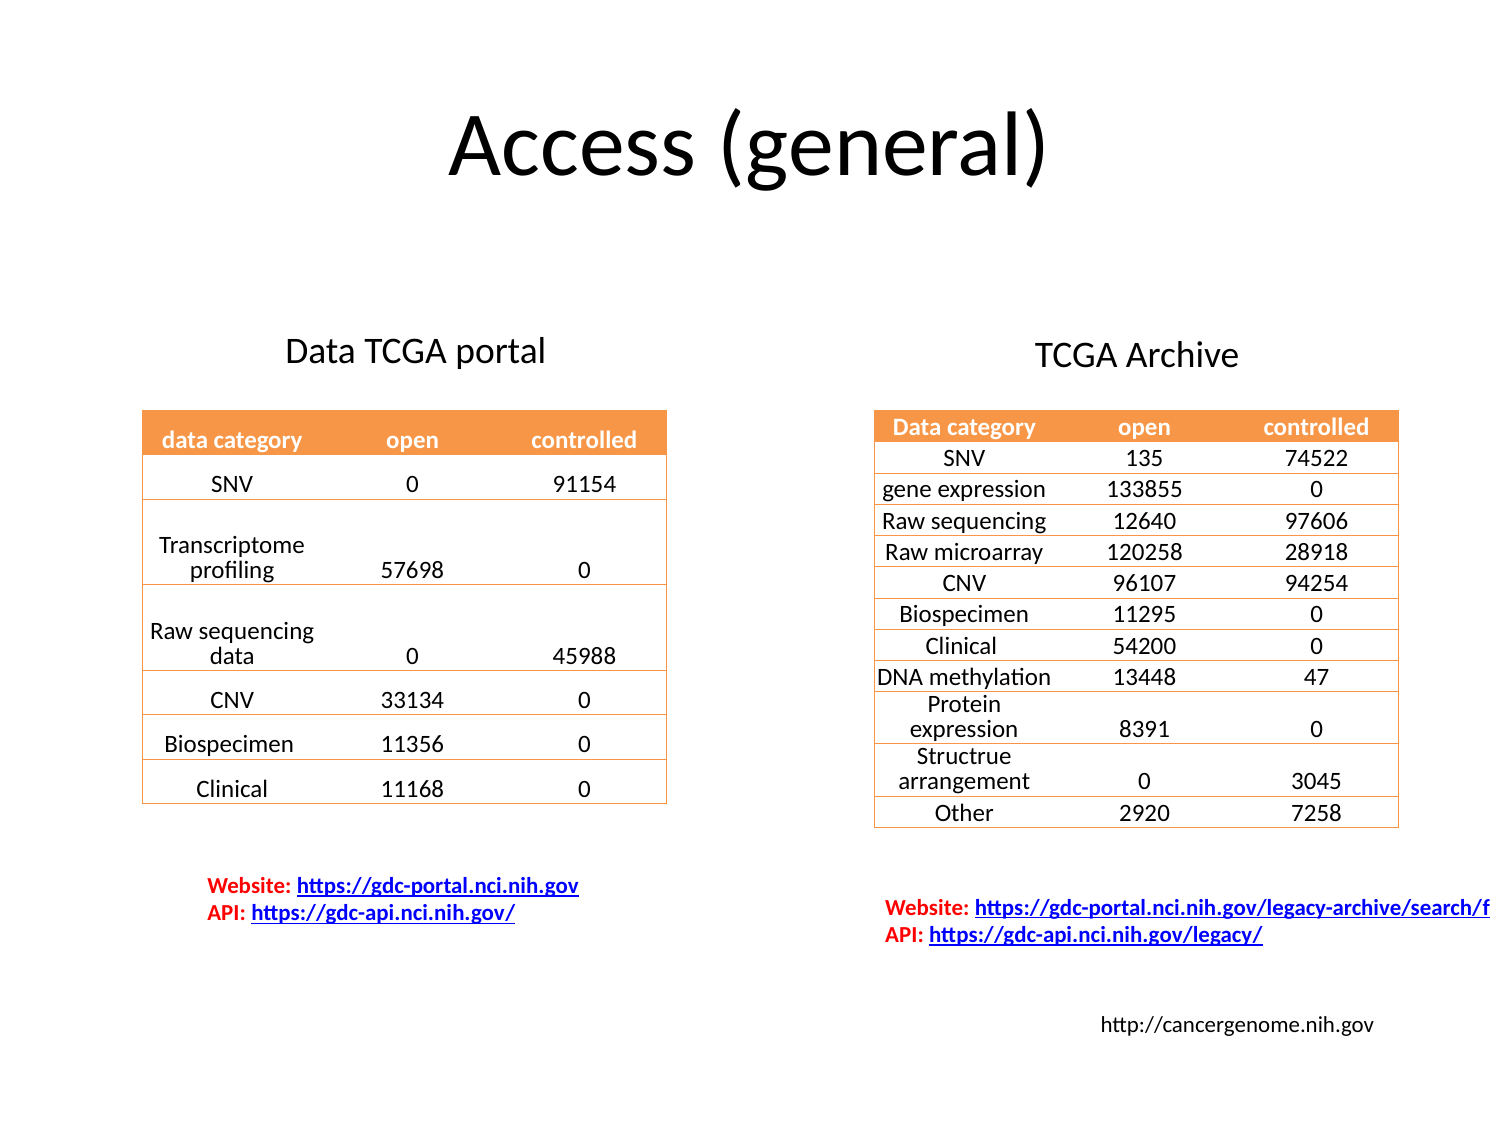

# Access (general)
Data TCGA portal
TCGA Archive
| data category | open | controlled |
| --- | --- | --- |
| SNV | 0 | 91154 |
| Transcriptome profiling | 57698 | 0 |
| Raw sequencing data | 0 | 45988 |
| CNV | 33134 | 0 |
| Biospecimen | 11356 | 0 |
| Clinical | 11168 | 0 |
| Data category | open | controlled |
| --- | --- | --- |
| SNV | 135 | 74522 |
| gene expression | 133855 | 0 |
| Raw sequencing | 12640 | 97606 |
| Raw microarray | 120258 | 28918 |
| CNV | 96107 | 94254 |
| Biospecimen | 11295 | 0 |
| Clinical | 54200 | 0 |
| DNA methylation | 13448 | 47 |
| Protein expression | 8391 | 0 |
| Structrue arrangement | 0 | 3045 |
| Other | 2920 | 7258 |
Website: https://gdc-portal.nci.nih.gov
API: https://gdc-api.nci.nih.gov/

Website: https://gdc-portal.nci.nih.gov/legacy-archive/search/f
API: https://gdc-api.nci.nih.gov/legacy/

http://cancergenome.nih.gov